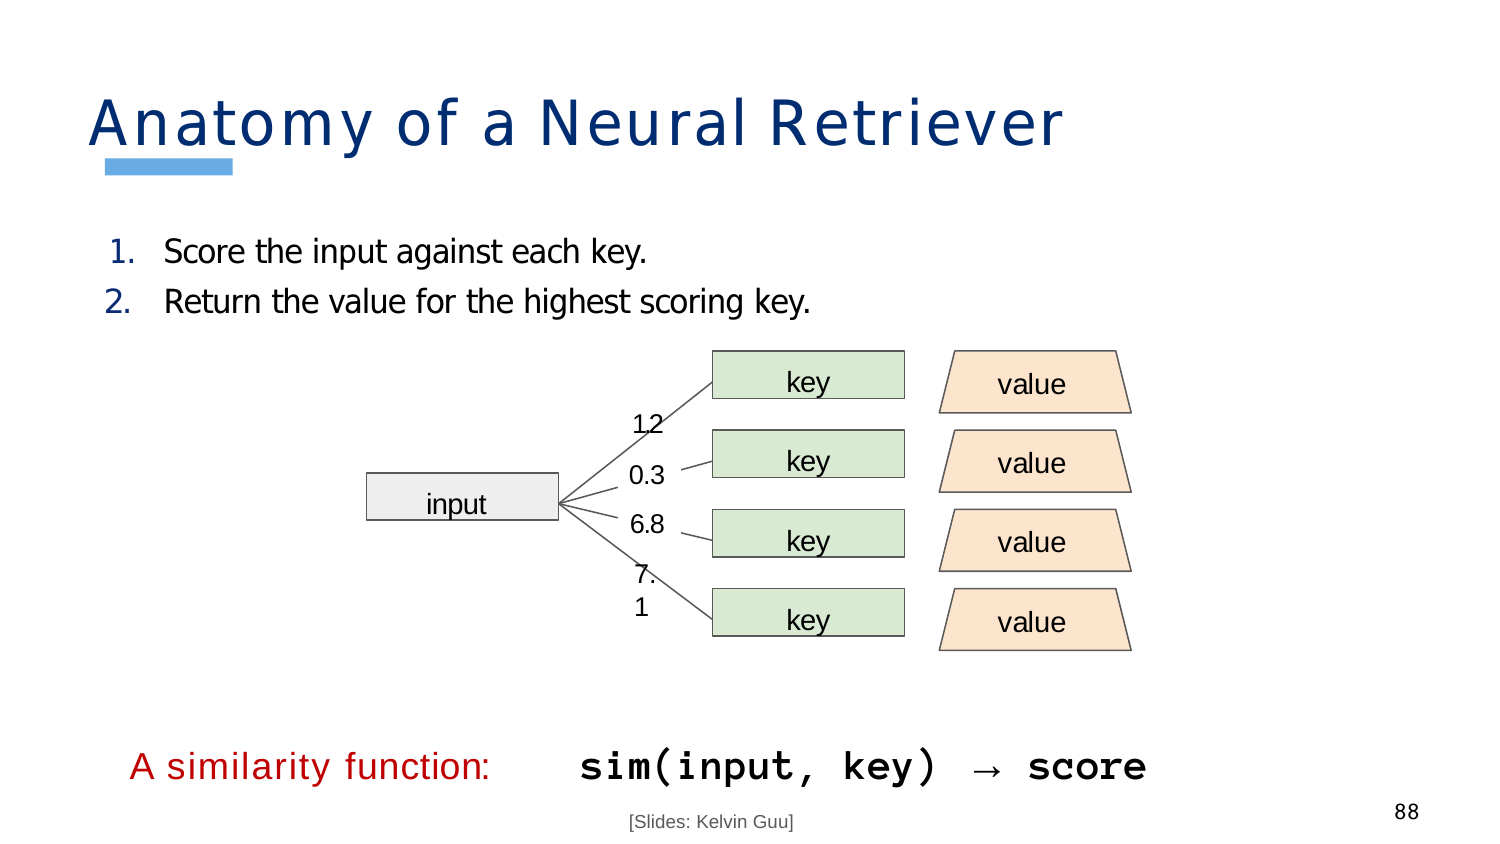

# Anatomy of a Neural Retriever
Score the input against each key.
Return the value for the highest scoring key.

key
value

1.2

key
value
0.3

input
6.8

key
value
7.1

key
value
A similarity function:         sim(input, key) →	score
[Slides: Kelvin Guu]